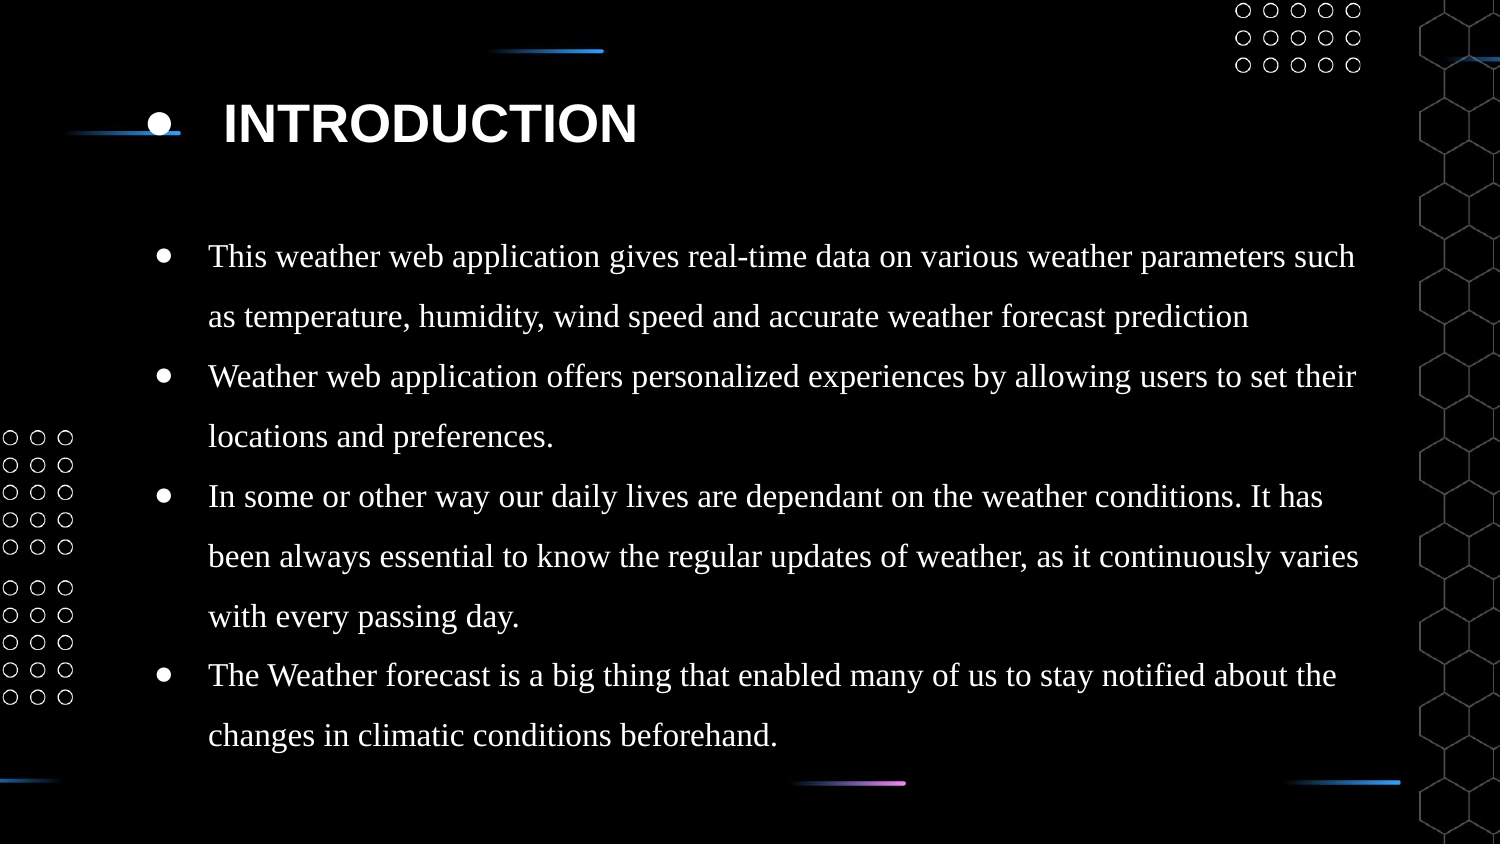

# INTRODUCTION
This weather web application gives real-time data on various weather parameters such as temperature, humidity, wind speed and accurate weather forecast prediction
Weather web application offers personalized experiences by allowing users to set their locations and preferences.
In some or other way our daily lives are dependant on the weather conditions. It has been always essential to know the regular updates of weather, as it continuously varies with every passing day.
The Weather forecast is a big thing that enabled many of us to stay notified about the changes in climatic conditions beforehand.